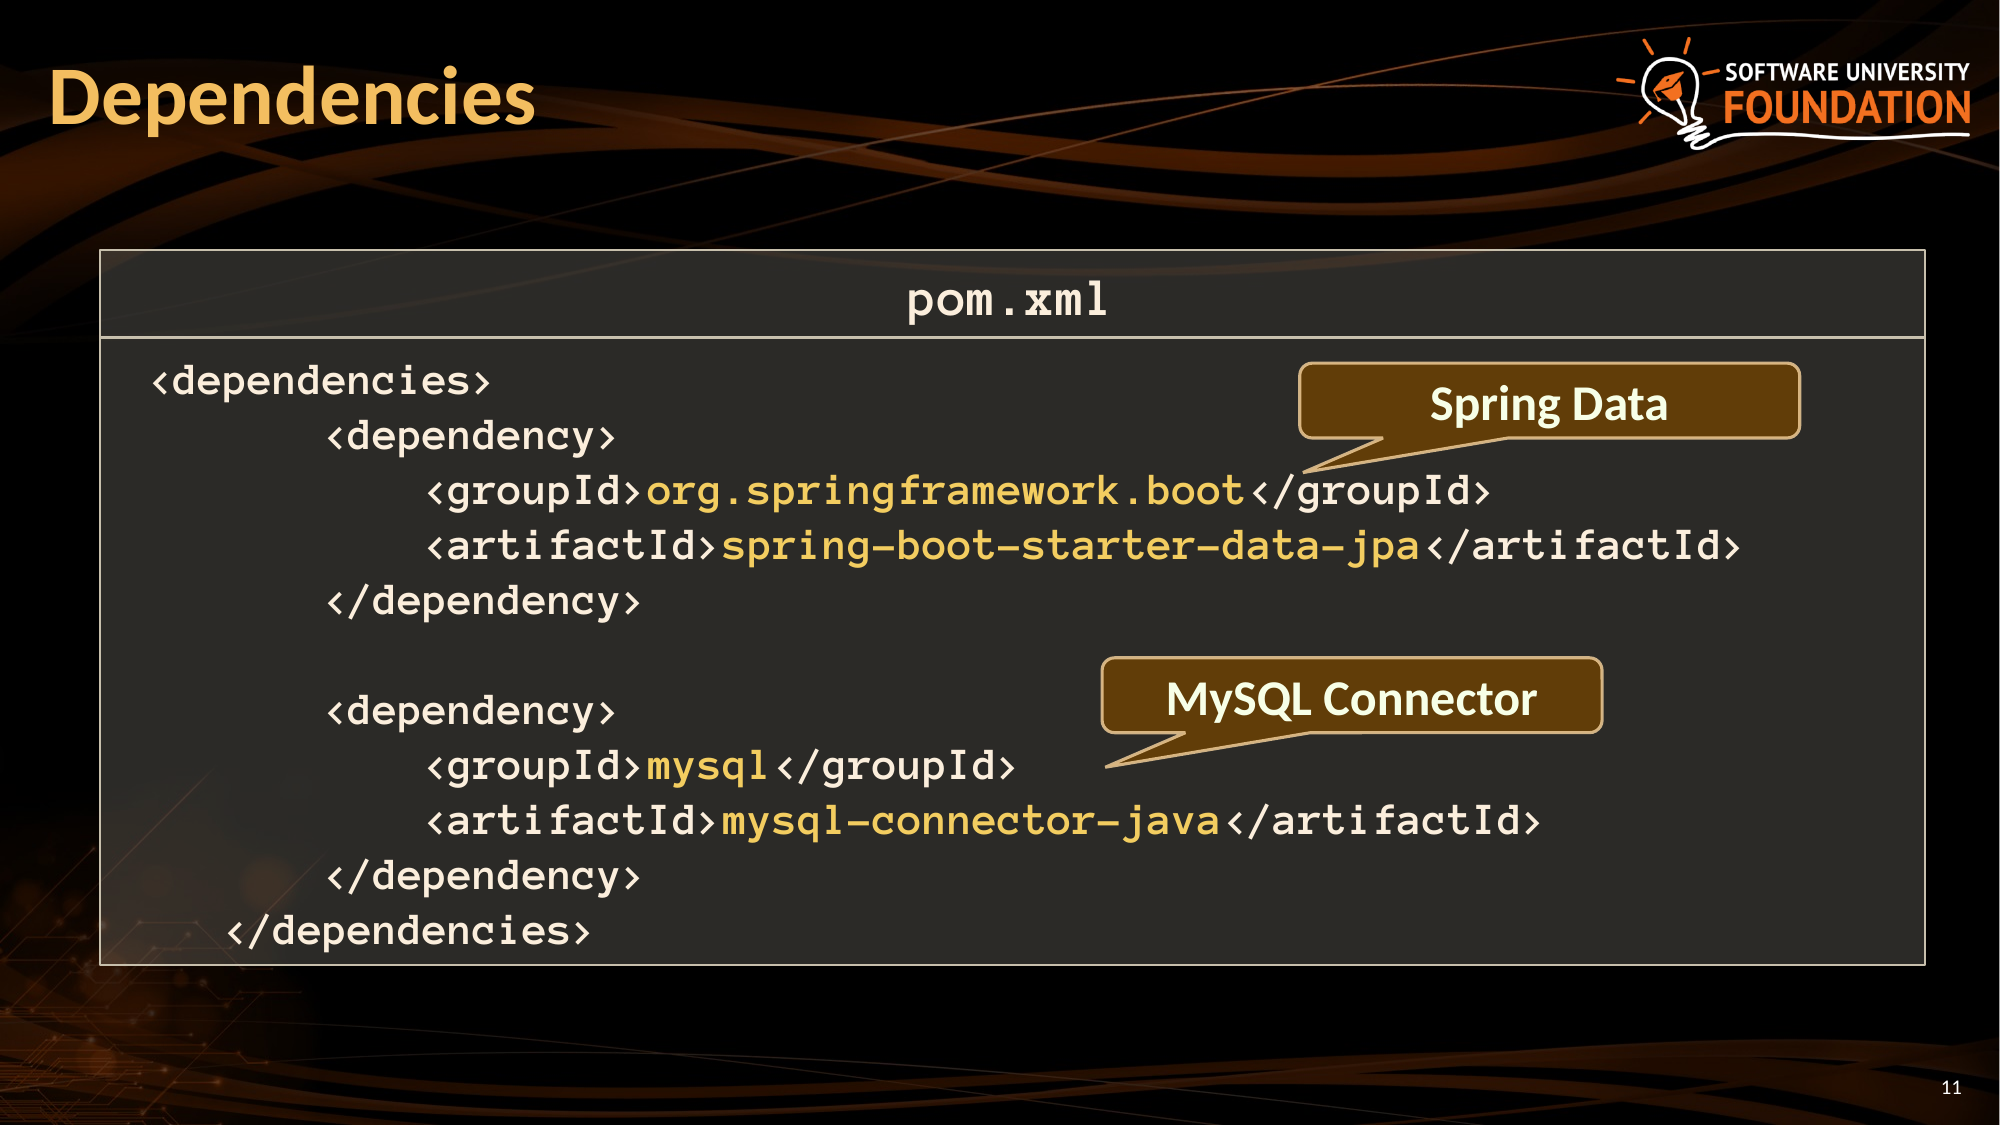

# Dependencies
pom.xml
 <dependencies>
        <dependency>
            <groupId>org.springframework.boot</groupId>
            <artifactId>spring-boot-starter-data-jpa</artifactId>
        </dependency>

        <dependency>
            <groupId>mysql</groupId>
            <artifactId>mysql-connector-java</artifactId>
        </dependency>
    </dependencies>
Spring Data
MySQL Connector
11